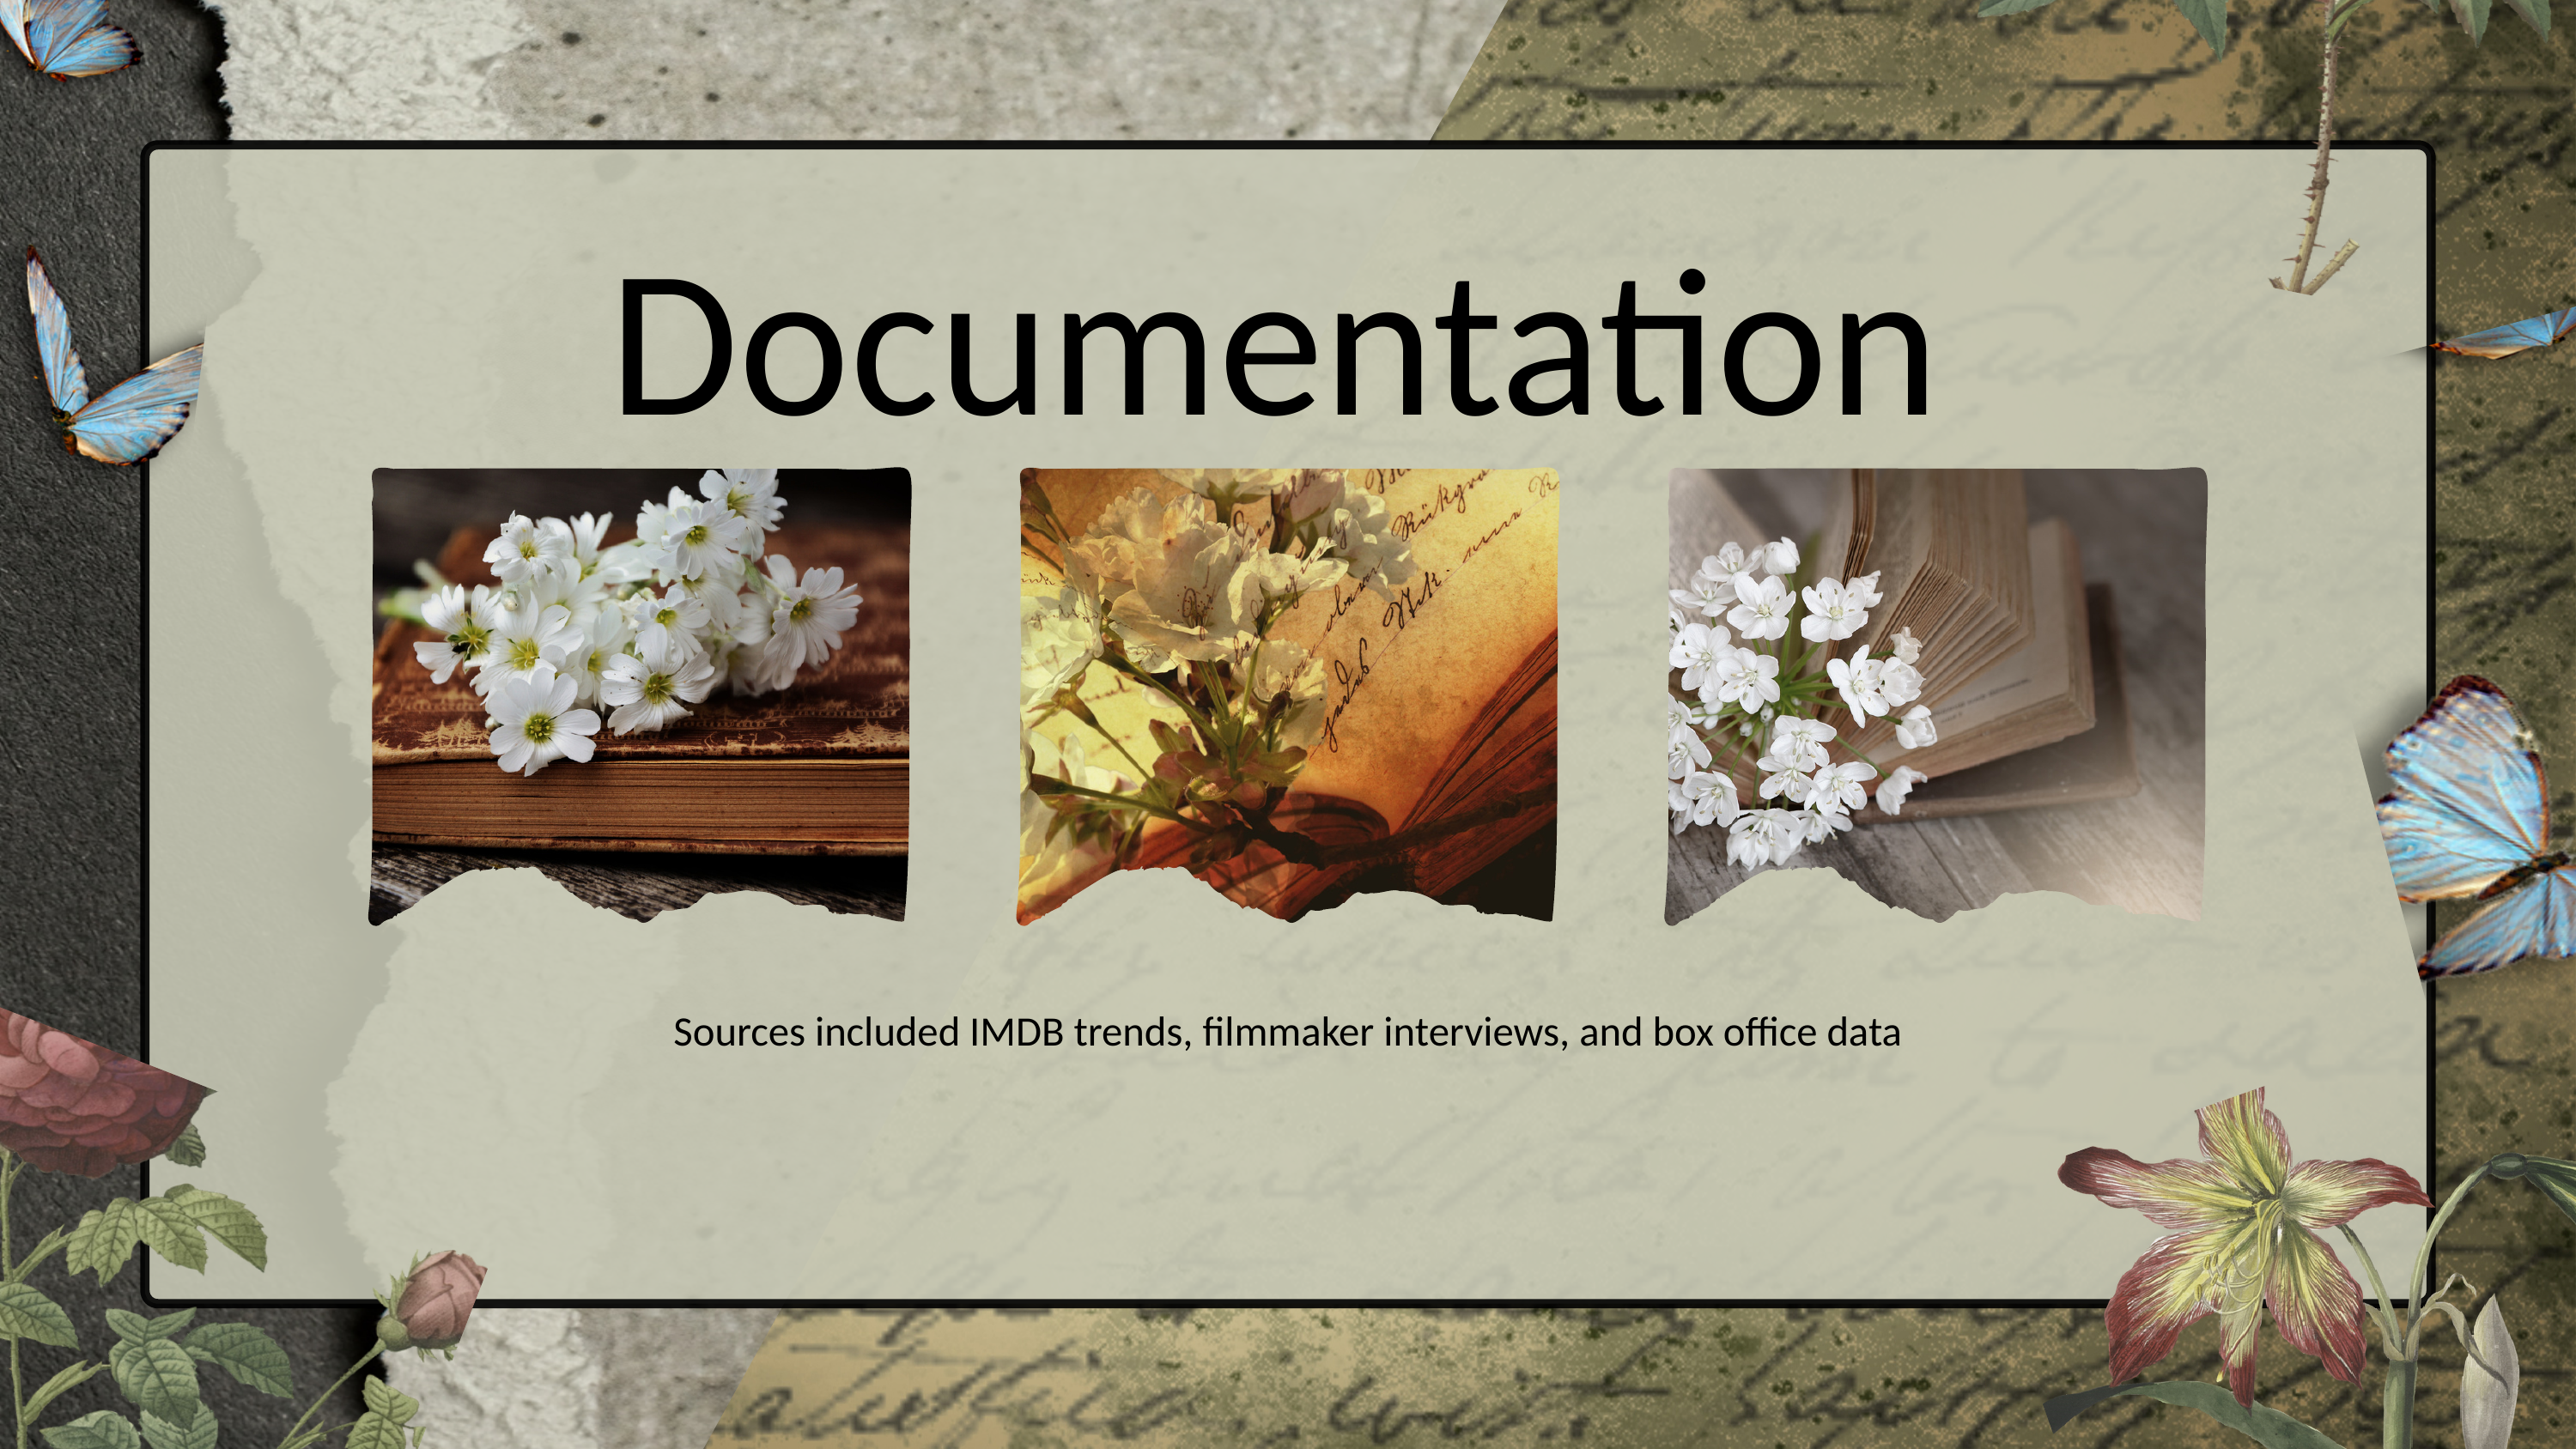

Documentation

Sources included IMDB trends, filmmaker interviews, and box office data